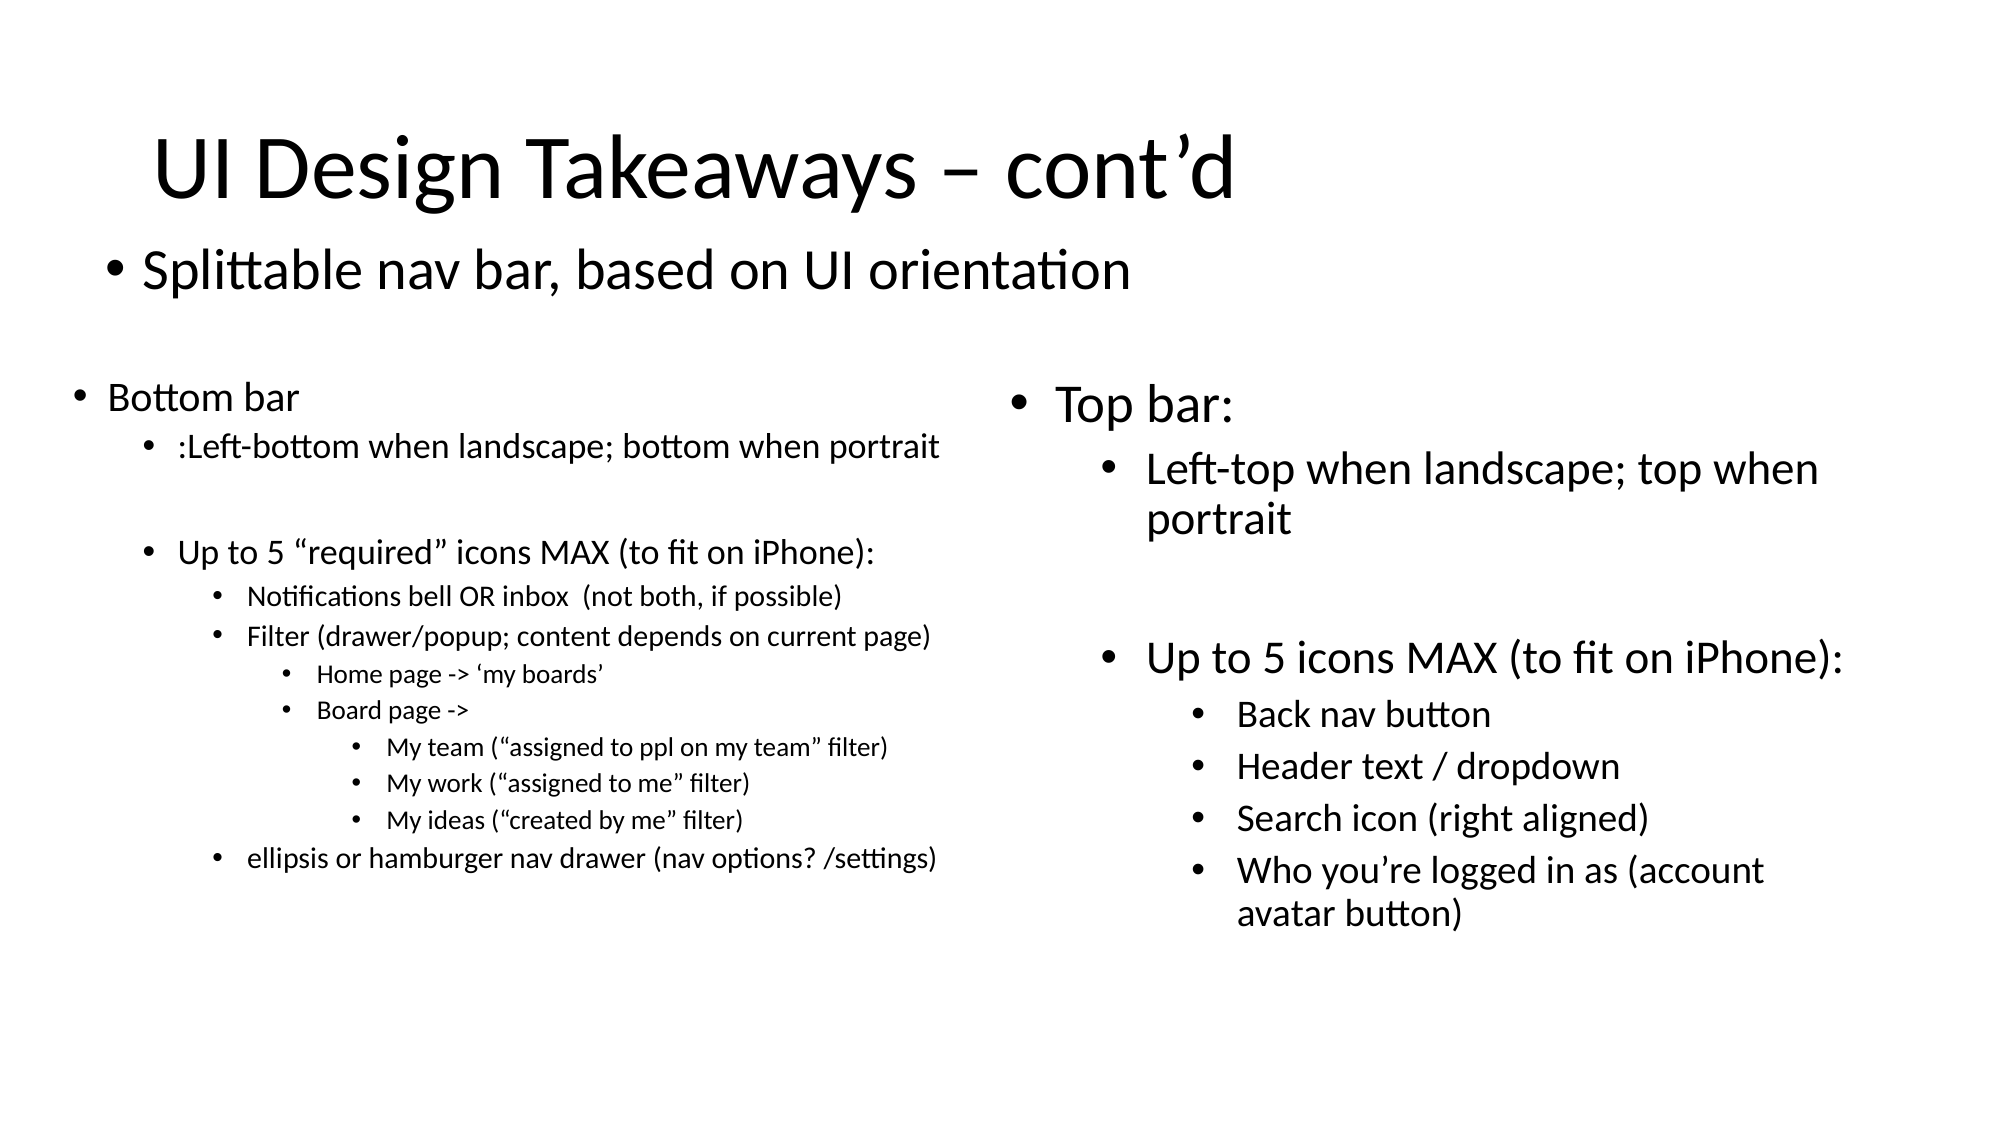

# UI Design Takeaways – cont’d
Splittable nav bar, based on UI orientation
Bottom bar
:Left-bottom when landscape; bottom when portrait

Up to 5 “required” icons MAX (to fit on iPhone):
Notifications bell OR inbox  (not both, if possible)
Filter (drawer/popup; content depends on current page)
Home page -> ‘my boards’
Board page ->
My team (“assigned to ppl on my team” filter)
My work (“assigned to me” filter)
My ideas (“created by me” filter)
ellipsis or hamburger nav drawer (nav options? /settings)

Top bar:
Left-top when landscape; top when portrait

Up to 5 icons MAX (to fit on iPhone):
Back nav button
Header text / dropdown
Search icon (right aligned)
Who you’re logged in as (account avatar button)